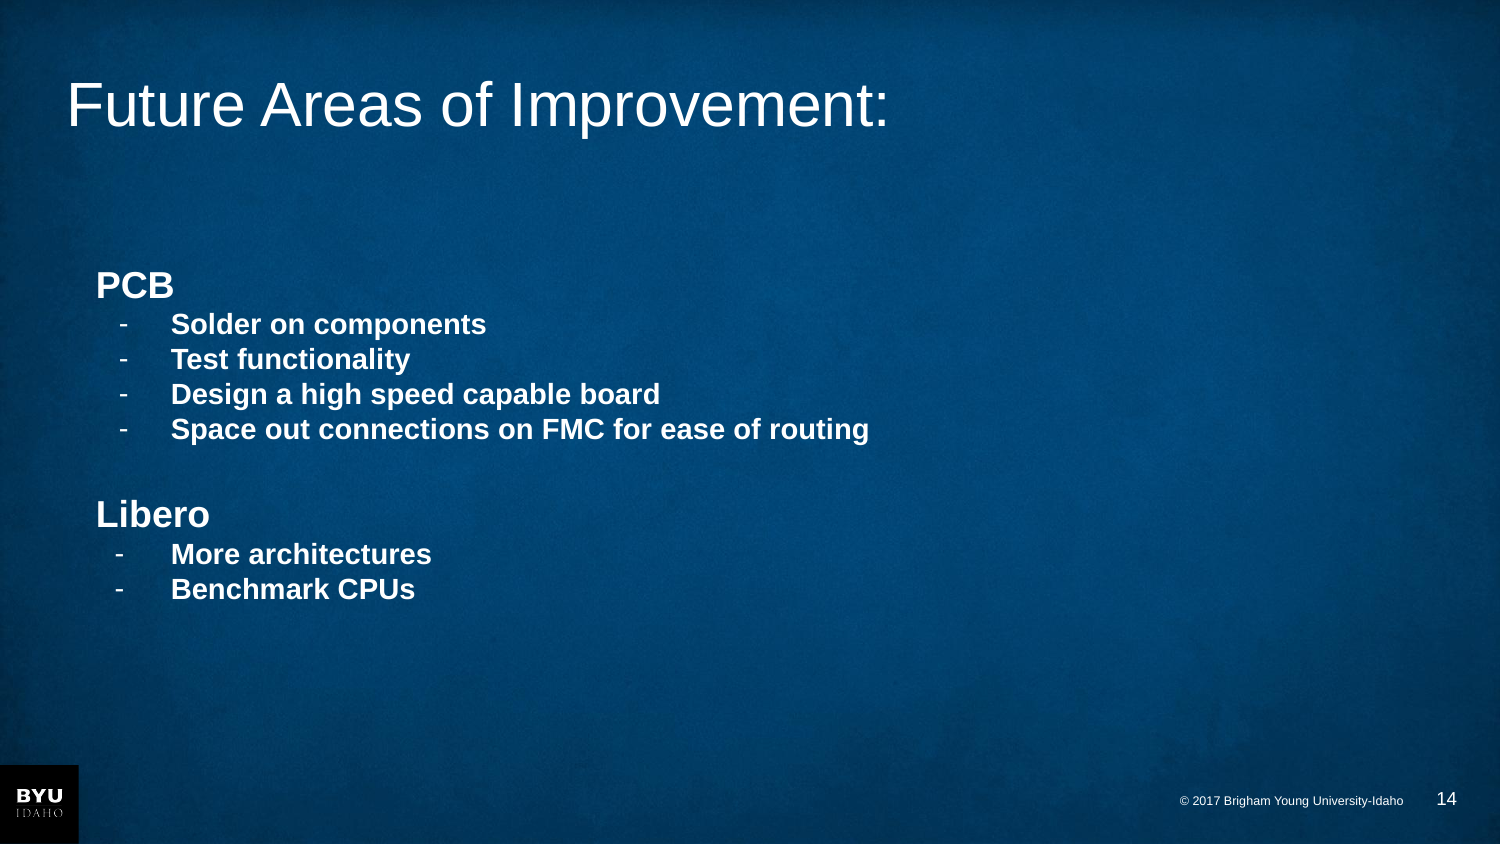

# Future Areas of Improvement:
PCB
Solder on components
Test functionality
Design a high speed capable board
Space out connections on FMC for ease of routing

Libero
More architectures
Benchmark CPUs